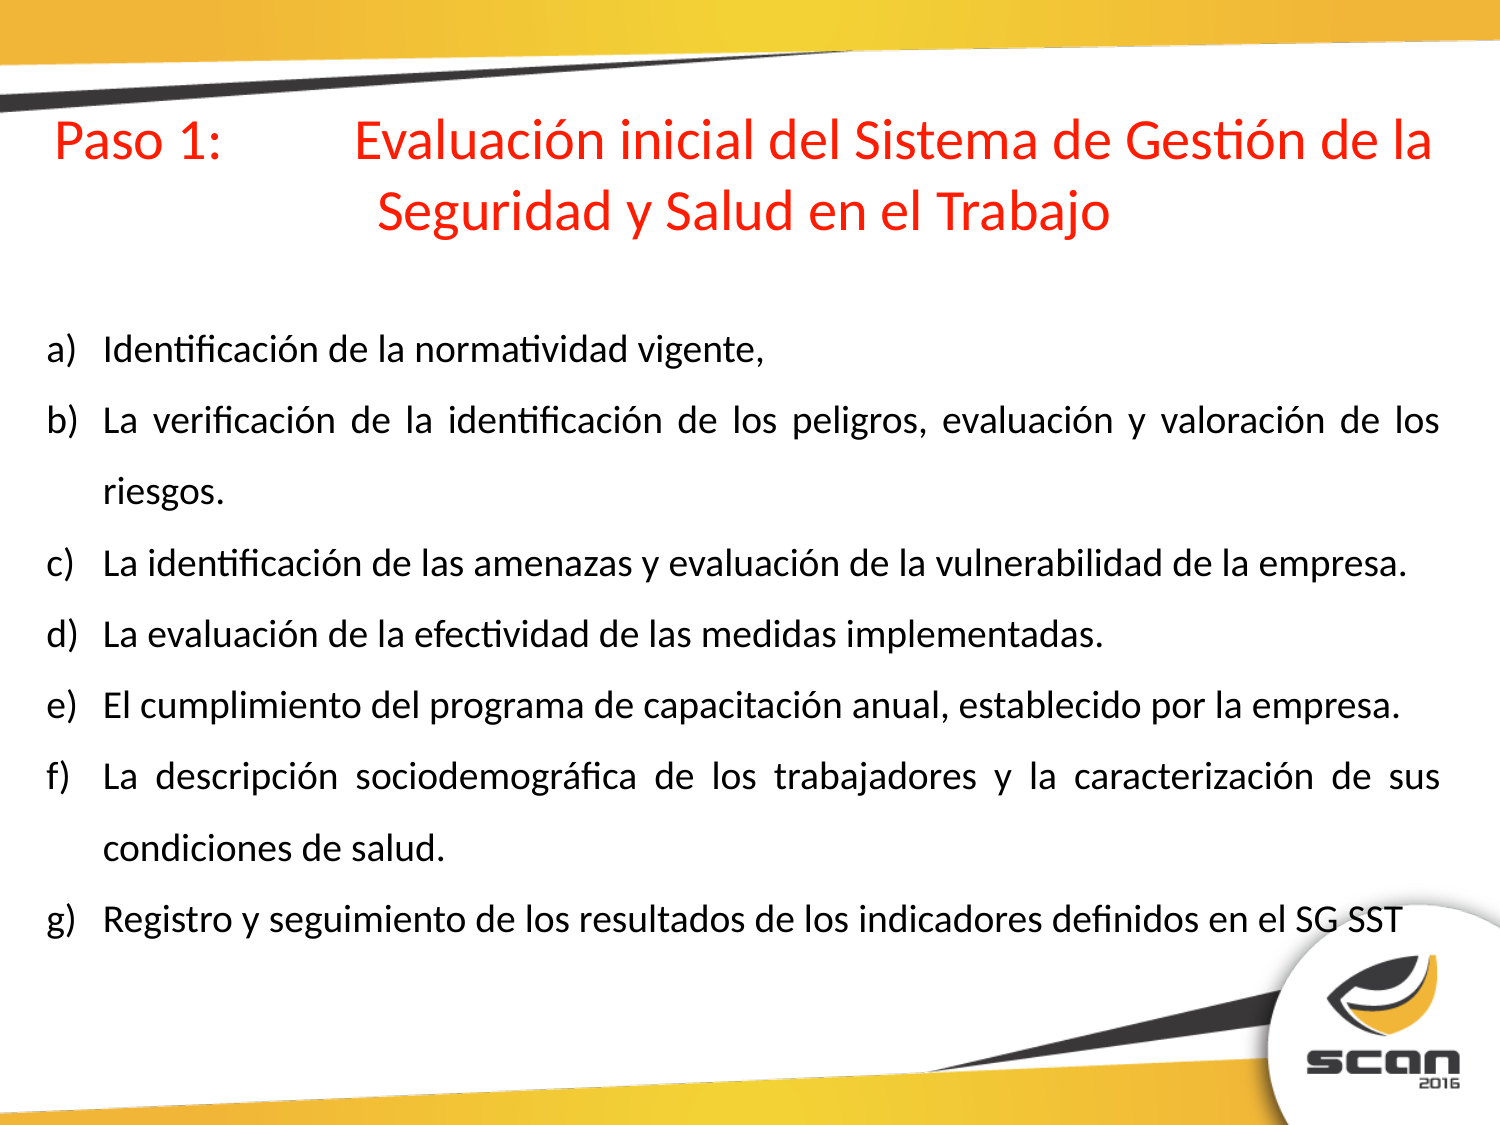

Paso 1: 	Evaluación inicial del Sistema de Gestión de la Seguridad y Salud en el Trabajo
Identificación de la normatividad vigente,
La verificación de la identificación de los peligros, evaluación y valoración de los riesgos.
La identificación de las amenazas y evaluación de la vulnerabilidad de la empresa.
La evaluación de la efectividad de las medidas implementadas.
El cumplimiento del programa de capacitación anual, establecido por la empresa.
La descripción sociodemográfica de los trabajadores y la caracterización de sus condiciones de salud.
Registro y seguimiento de los resultados de los indicadores definidos en el SG SST